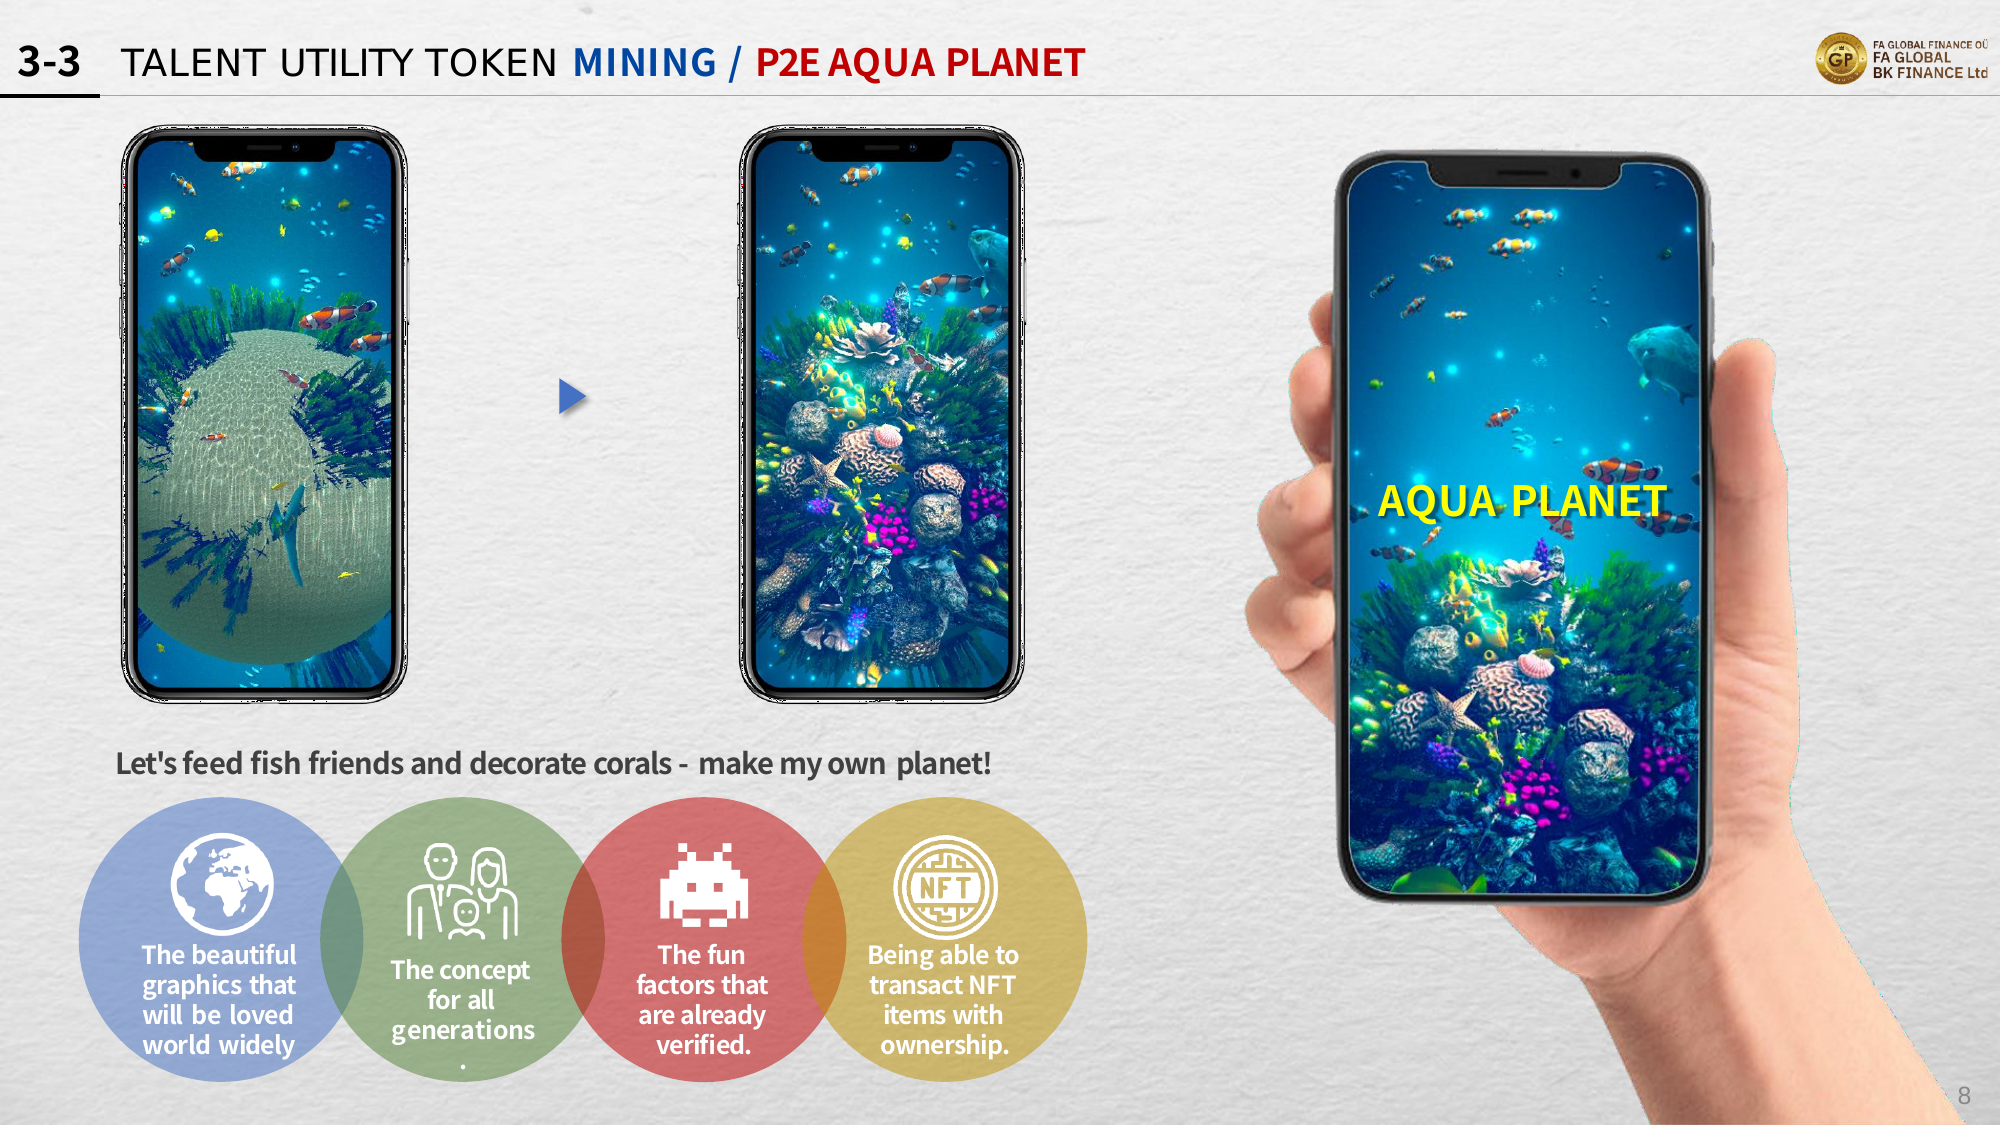

# 3-3	TALENT UTILITY TOKEN MINING / P2E AQUA PLANET

AQUA PLANET
Let's feed fish friends and decorate corals - make my own planet!

The beautiful  graphics that  will be loved  world widely
Being able to  transact NFT  items with  ownership.
The fun  factors that  are already  verified.
The concept  for all  generations.
8